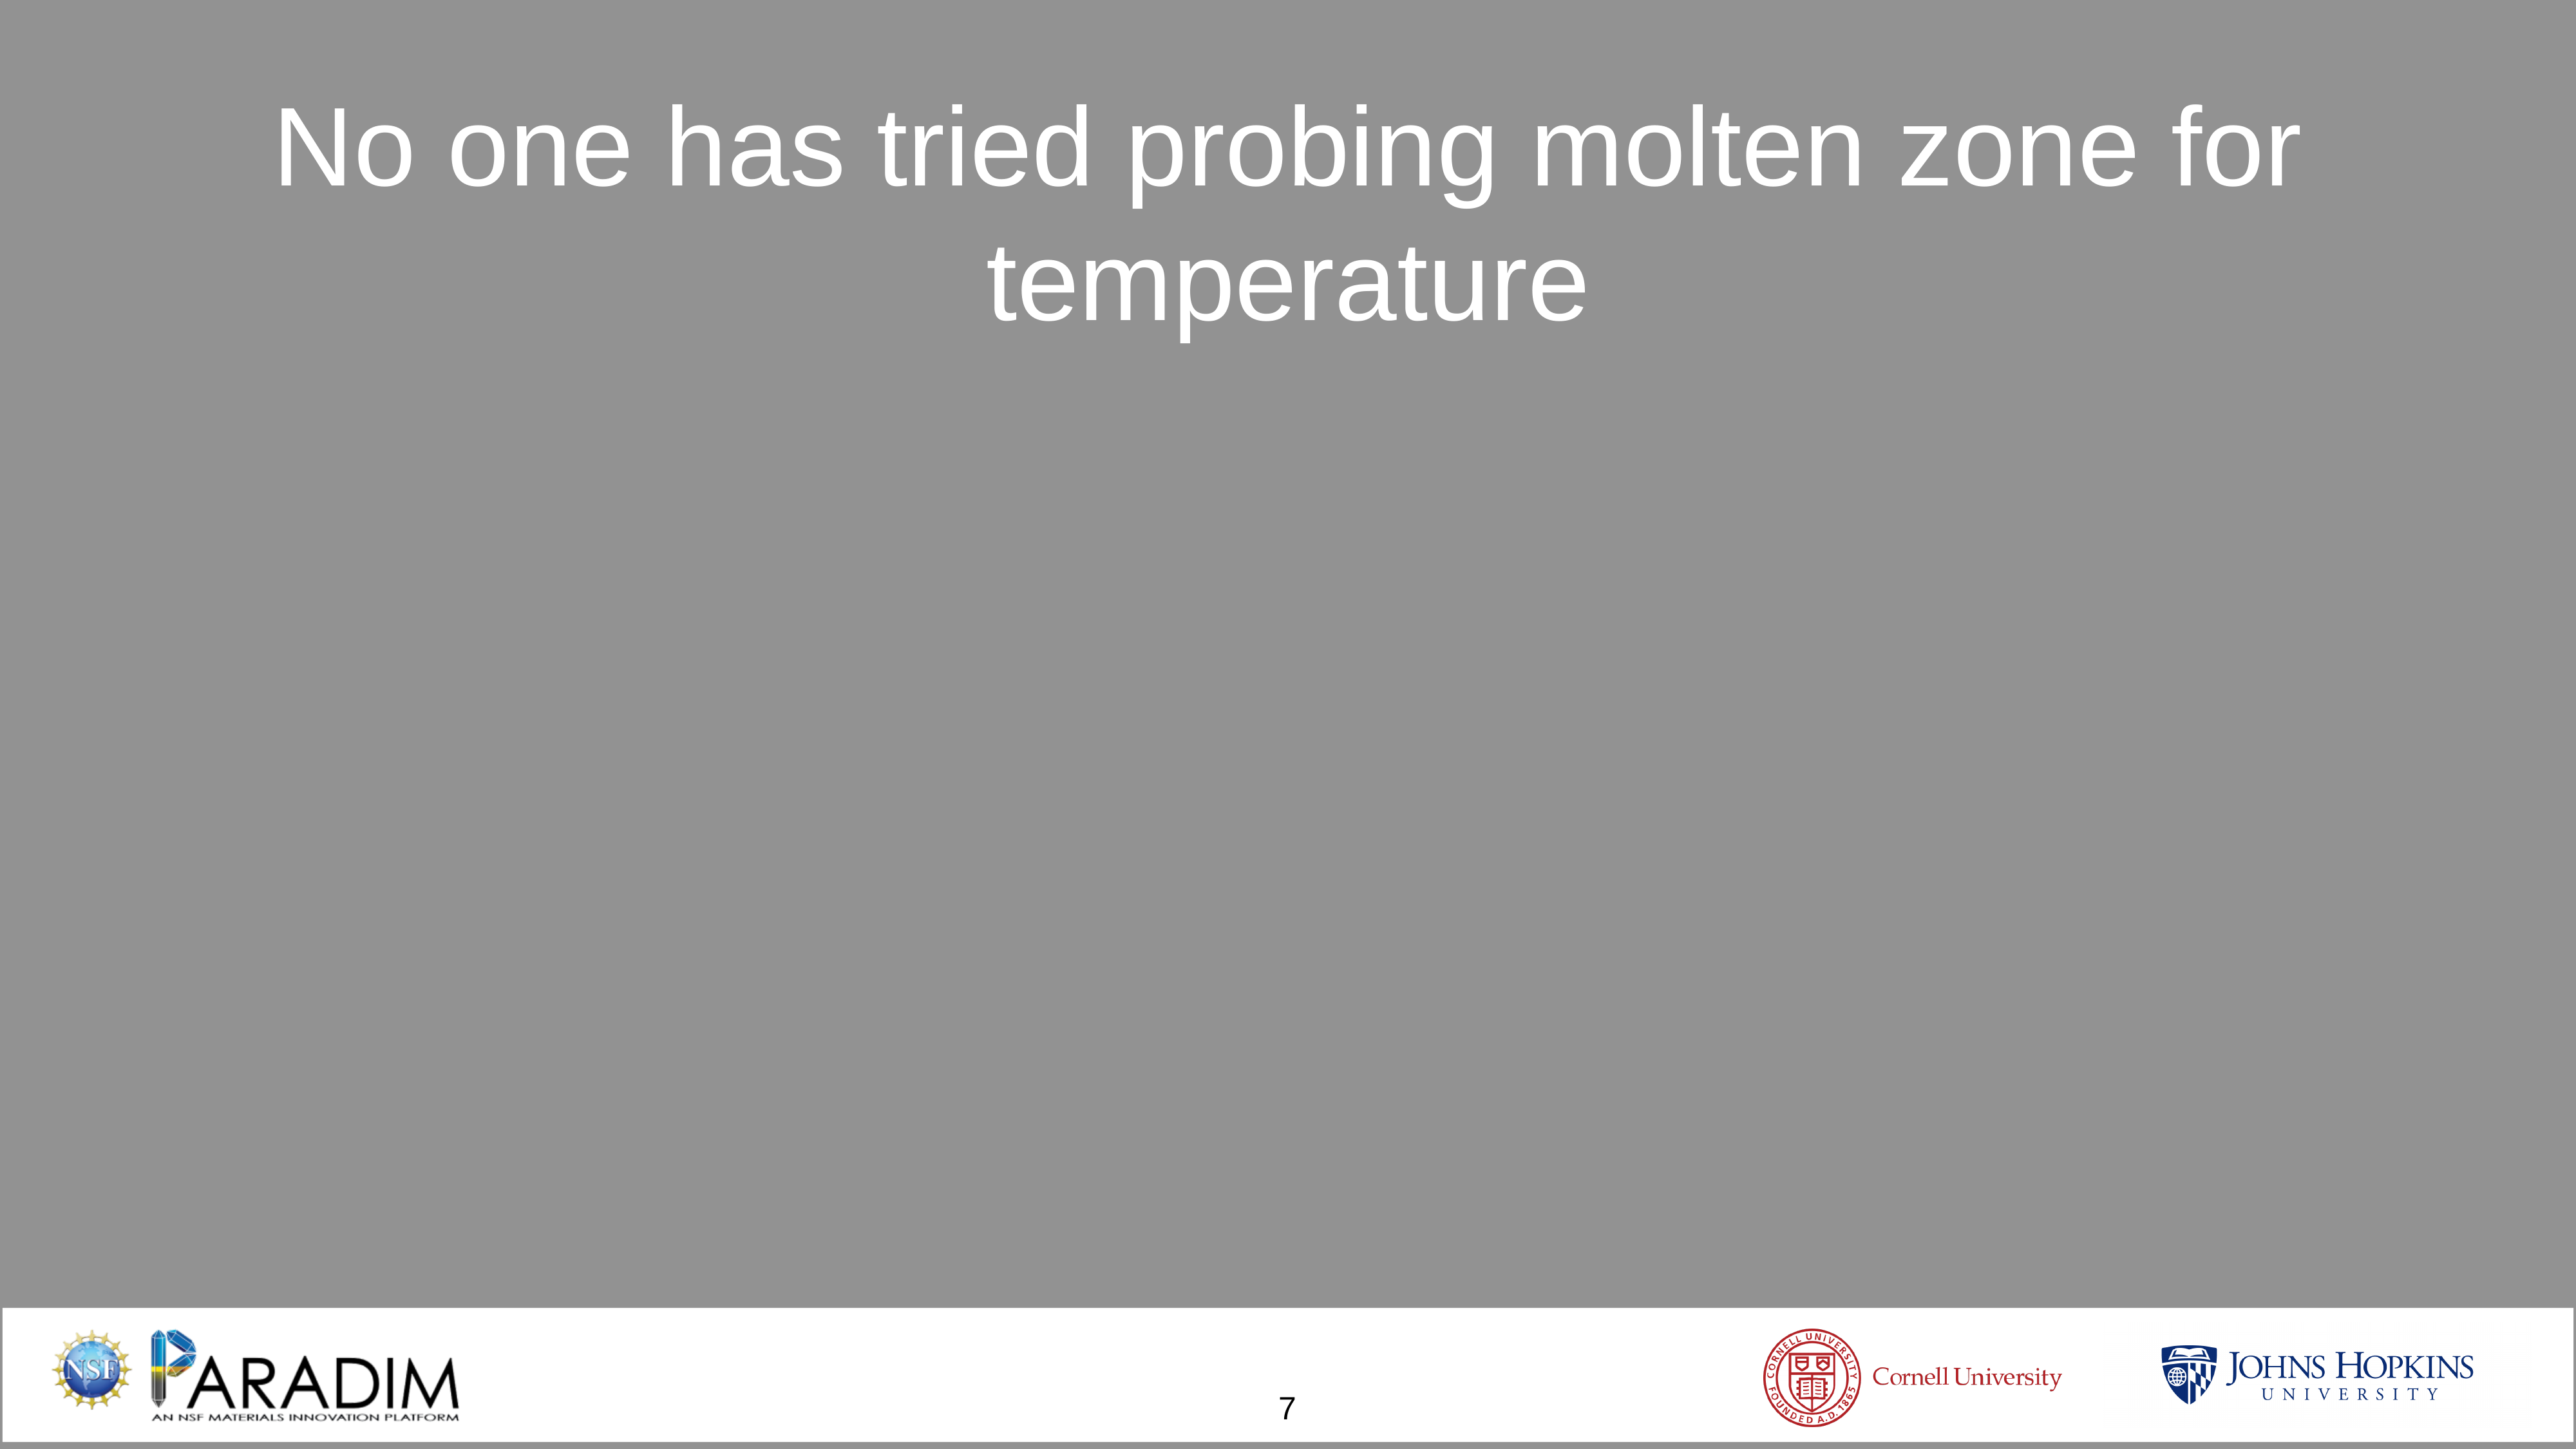

No one has tried probing molten zone for temperature
7